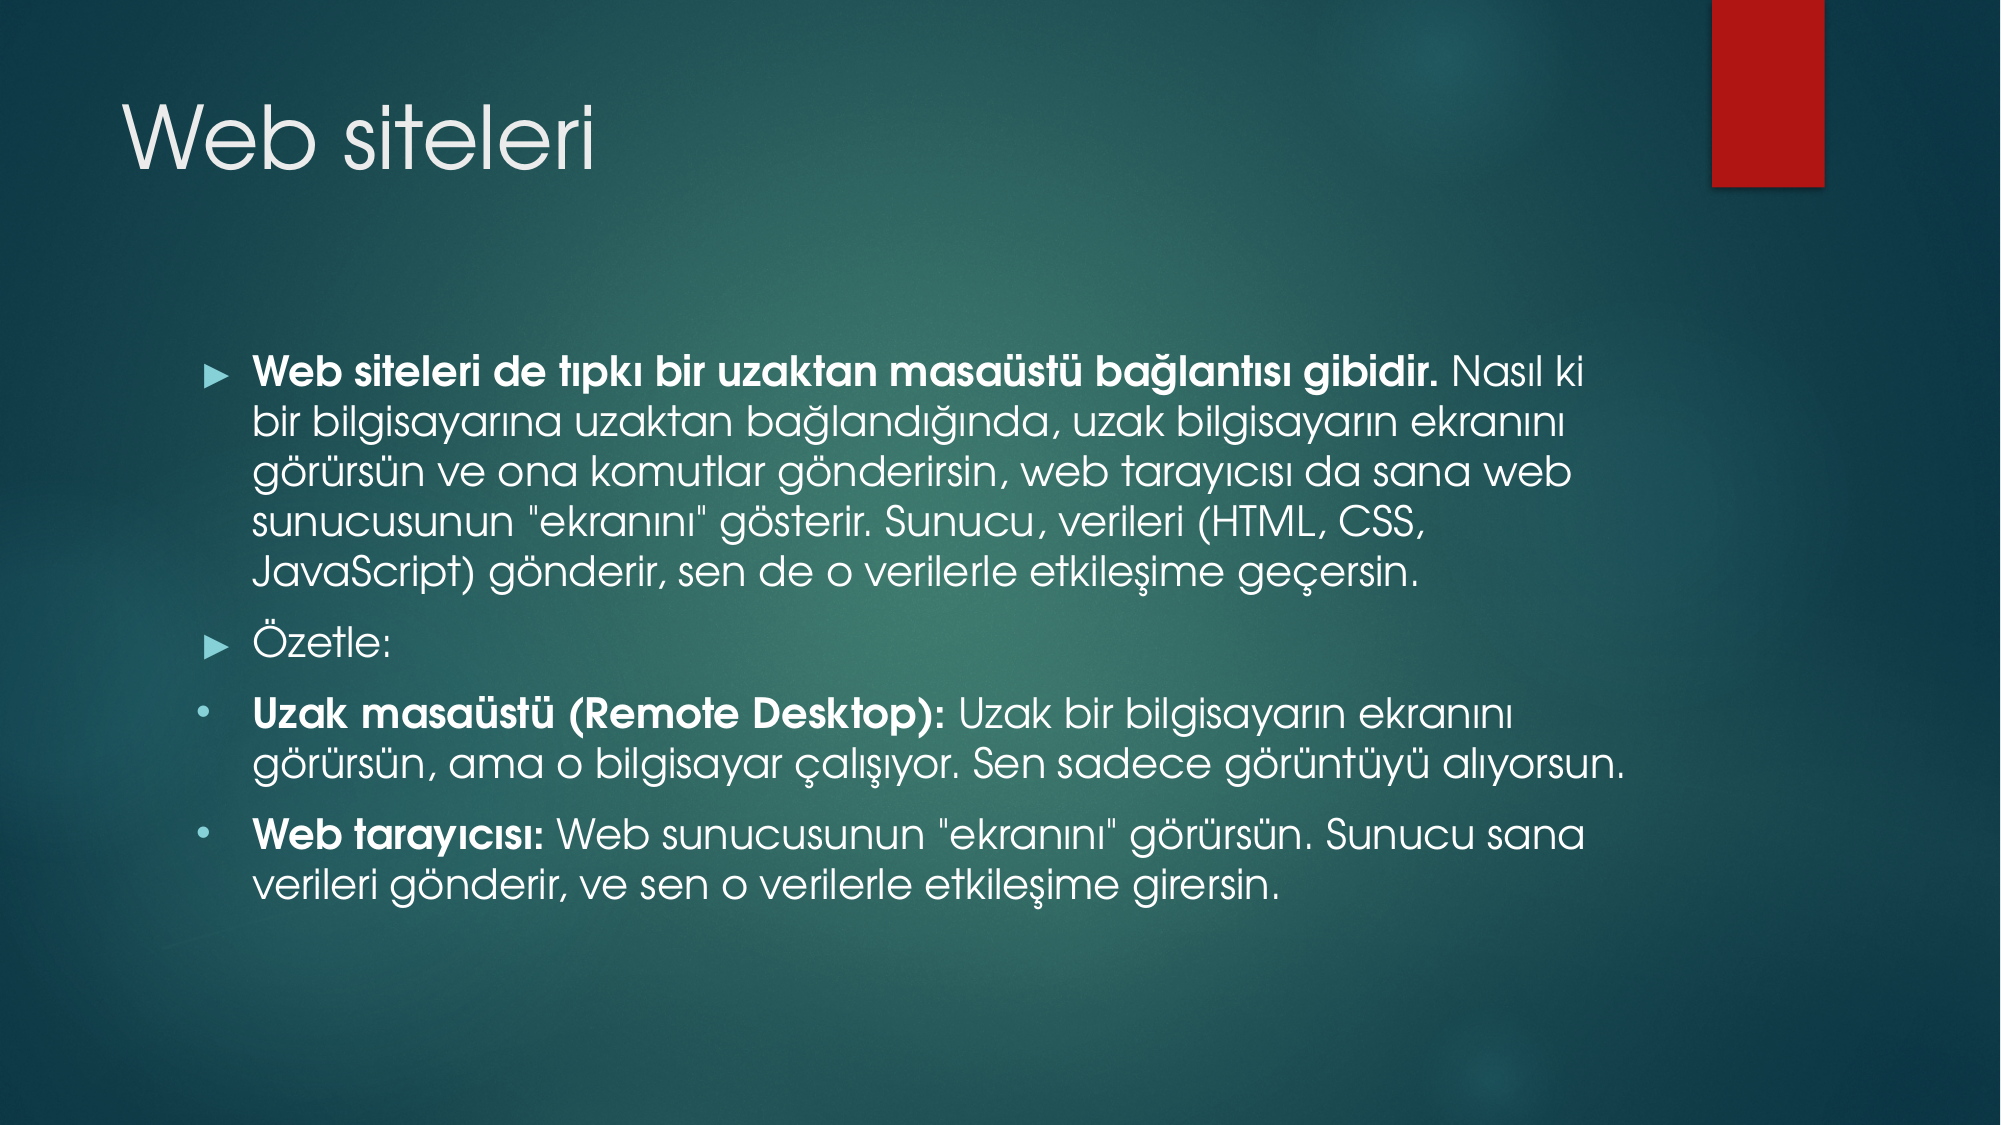

# Web siteleri
Web siteleri de tıpkı bir uzaktan masaüstü bağlantısı gibidir. Nasıl ki bir bilgisayarına uzaktan bağlandığında, uzak bilgisayarın ekranını görürsün ve ona komutlar gönderirsin, web tarayıcısı da sana web sunucusunun "ekranını" gösterir. Sunucu, verileri (HTML, CSS, JavaScript) gönderir, sen de o verilerle etkileşime geçersin.
Özetle:
Uzak masaüstü (Remote Desktop): Uzak bir bilgisayarın ekranını görürsün, ama o bilgisayar çalışıyor. Sen sadece görüntüyü alıyorsun.
Web tarayıcısı: Web sunucusunun "ekranını" görürsün. Sunucu sana verileri gönderir, ve sen o verilerle etkileşime girersin.